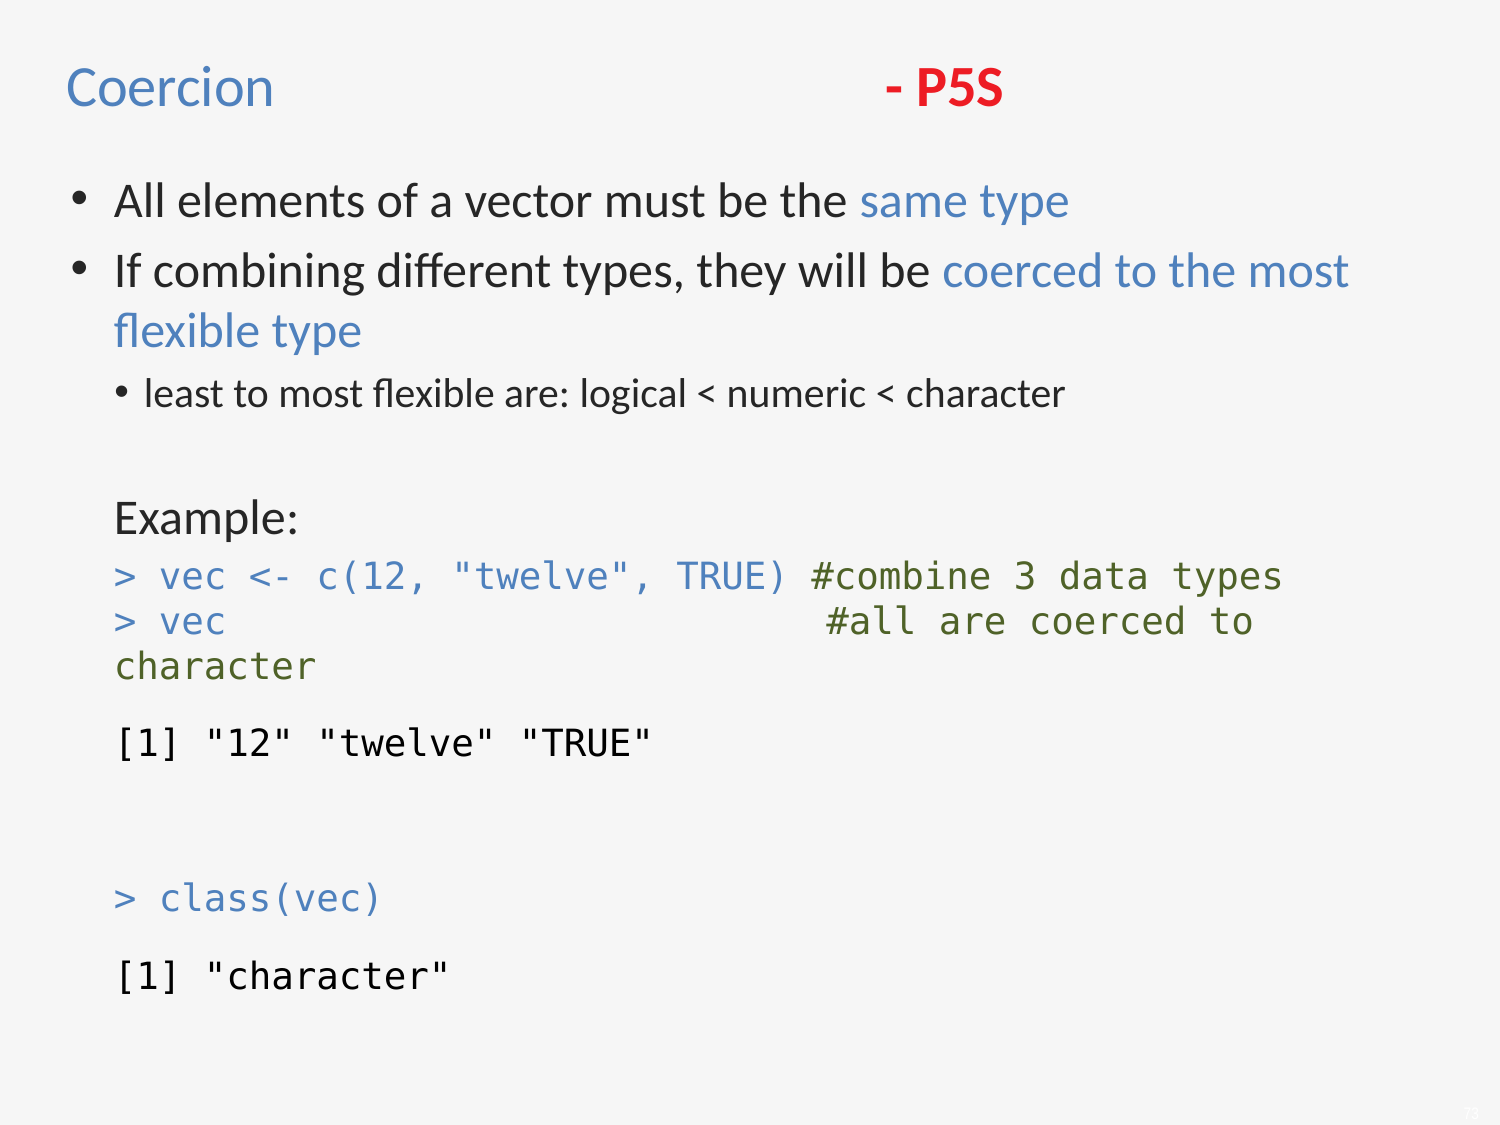

Coercion                                              - P5S
All elements of a vector must be the same type
If combining different types, they will be coerced to the most flexible type
least to most flexible are: logical < numeric < character

Example:
> vec <- c(12, "twelve", TRUE) #combine 3 data types
> vec				     #all are coerced to character
[1] "12" "twelve" "TRUE"

> class(vec)
[1] "character"